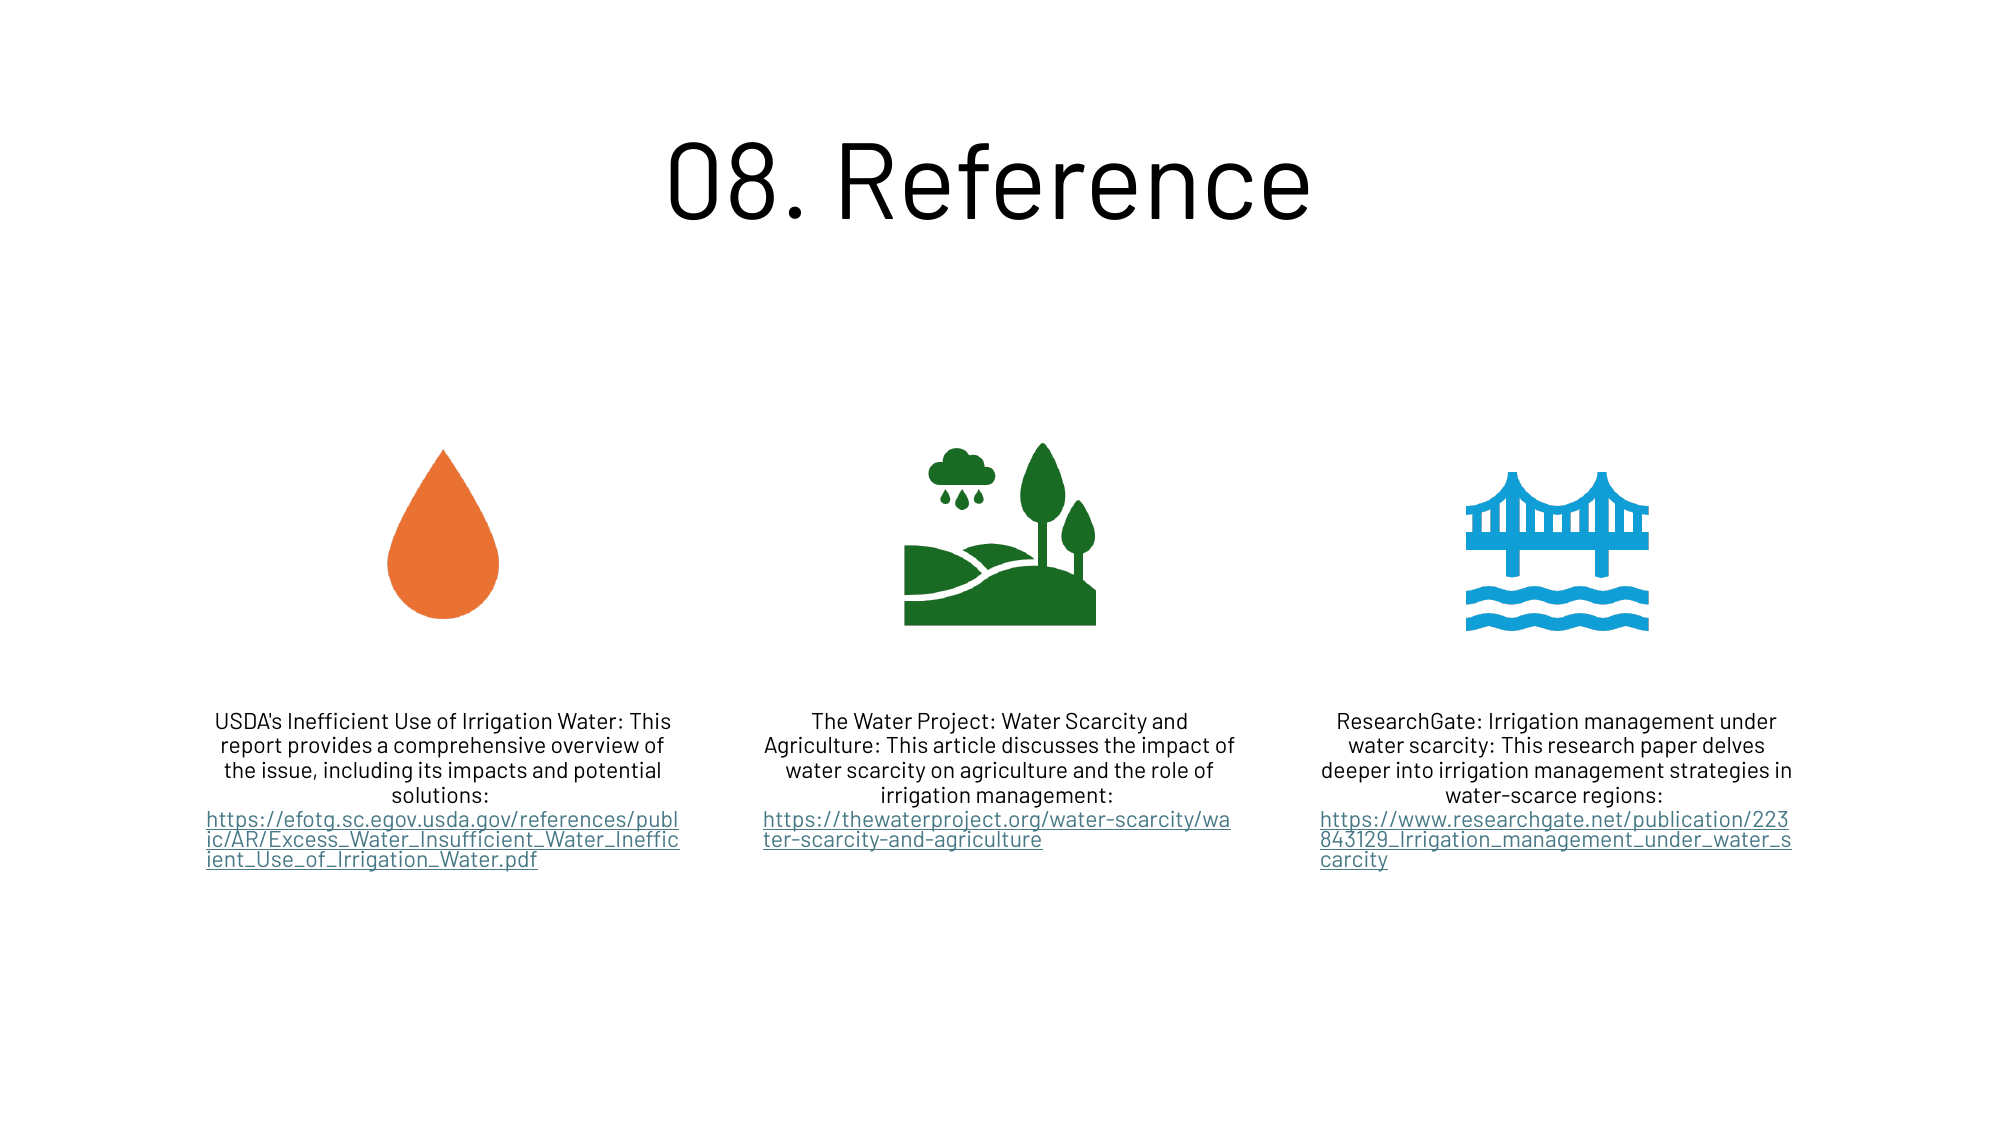

# 08. Reference
USDA's Inefficient Use of Irrigation Water: This report provides a comprehensive overview of the issue, including its impacts and potential solutions: https://efotg.sc.egov.usda.gov/references/public/AR/Excess_Water_Insufficient_Water_Inefficient_Use_of_Irrigation_Water.pdf
The Water Project: Water Scarcity and Agriculture: This article discusses the impact of water scarcity on agriculture and the role of irrigation management: https://thewaterproject.org/water-scarcity/water-scarcity-and-agriculture
ResearchGate: Irrigation management under water scarcity: This research paper delves deeper into irrigation management strategies in water-scarce regions: https://www.researchgate.net/publication/223843129_Irrigation_management_under_water_scarcity